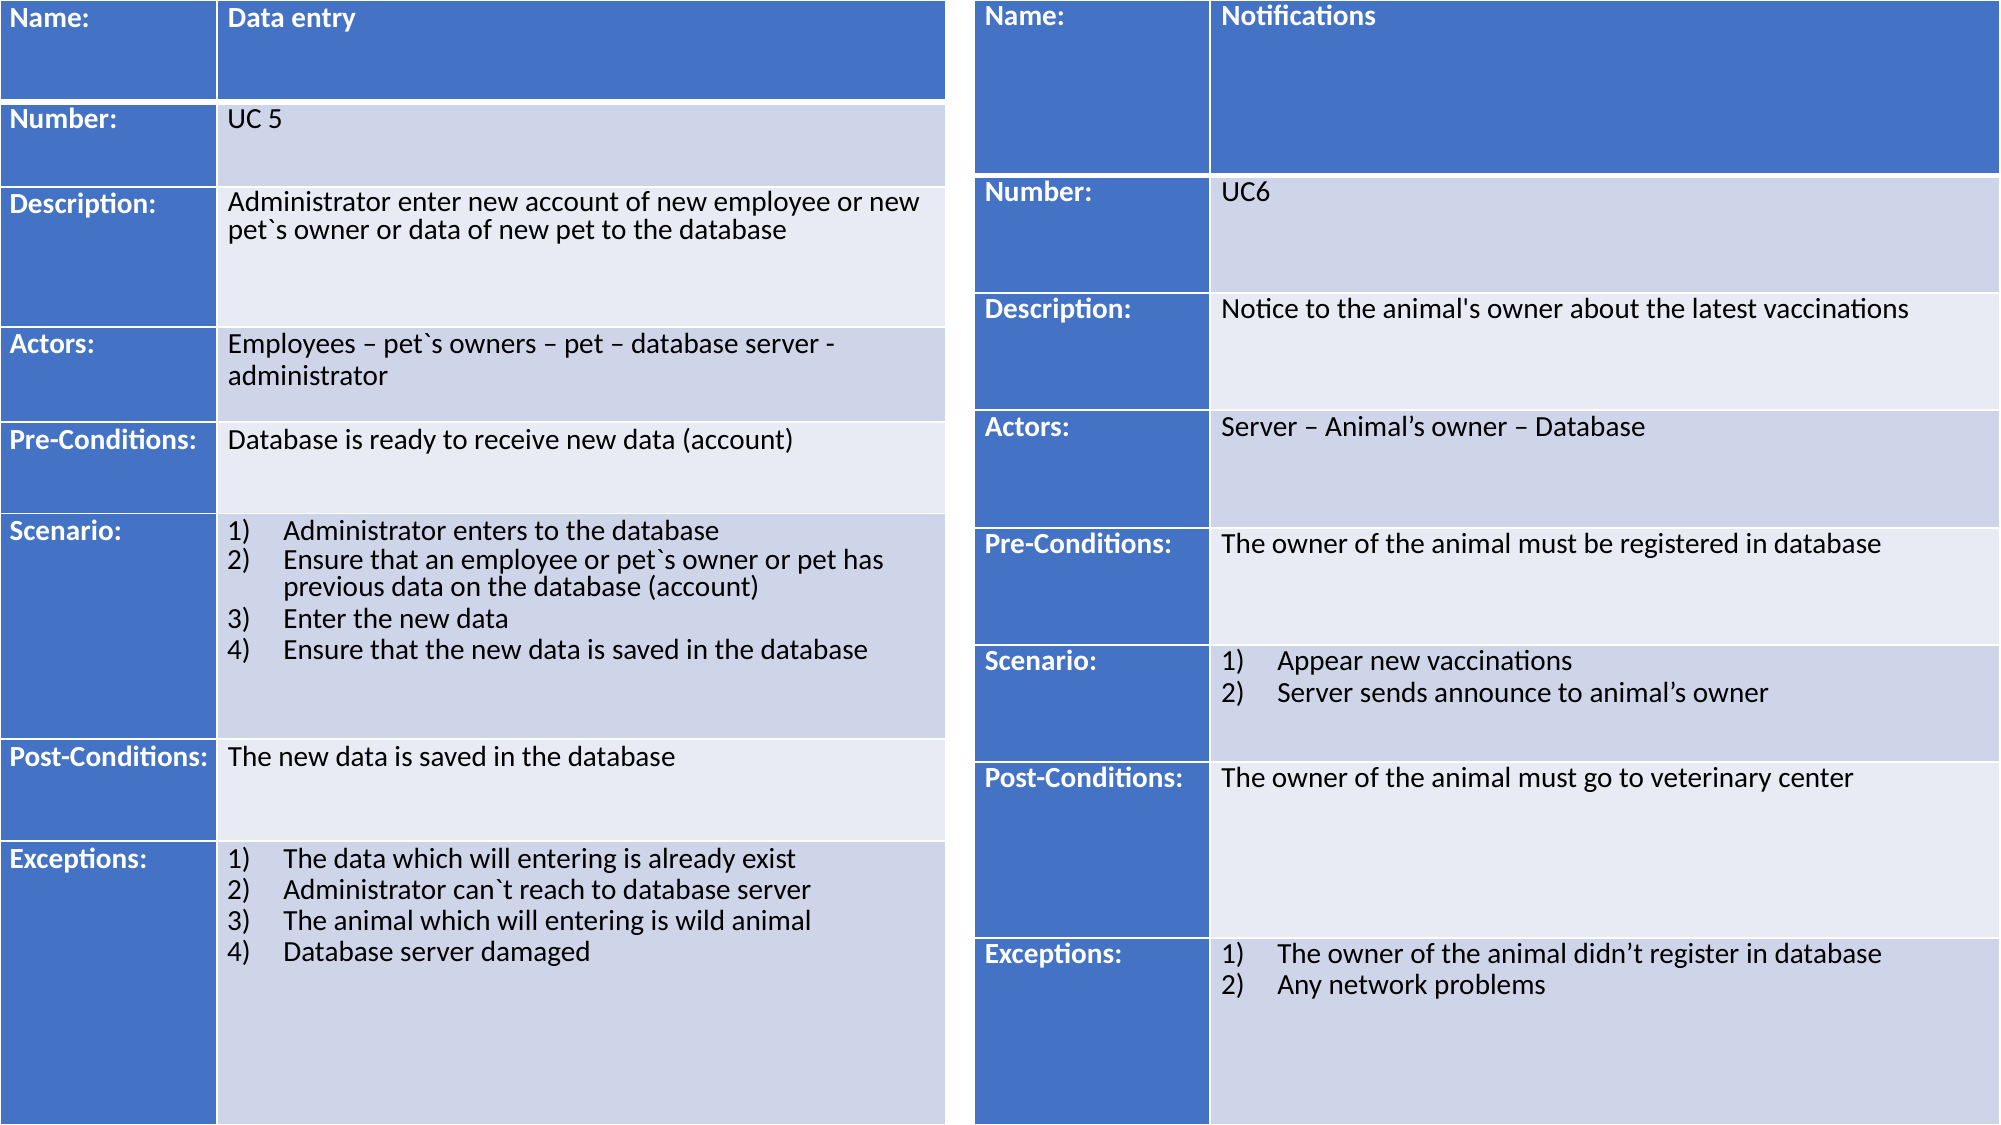

| Name: | Data entry |
| --- | --- |
| Number: | UC 5 |
| Description: | Administrator enter new account of new employee or new pet`s owner or data of new pet to the database |
| Actors: | Employees – pet`s owners – pet – database server - administrator |
| Pre-Conditions: | Database is ready to receive new data (account) |
| Scenario: | Administrator enters to the database Ensure that an employee or pet`s owner or pet has previous data on the database (account) Enter the new data Ensure that the new data is saved in the database |
| Post-Conditions: | The new data is saved in the database |
| Exceptions: | The data which will entering is already exist Administrator can`t reach to database server The animal which will entering is wild animal Database server damaged |
| Name: | Notifications |
| --- | --- |
| Number: | UC6 |
| Description: | Notice to the animal's owner about the latest vaccinations |
| Actors: | Server – Animal’s owner – Database |
| Pre-Conditions: | The owner of the animal must be registered in database |
| Scenario: | Appear new vaccinations Server sends announce to animal’s owner |
| Post-Conditions: | The owner of the animal must go to veterinary center |
| Exceptions: | The owner of the animal didn’t register in database Any network problems |